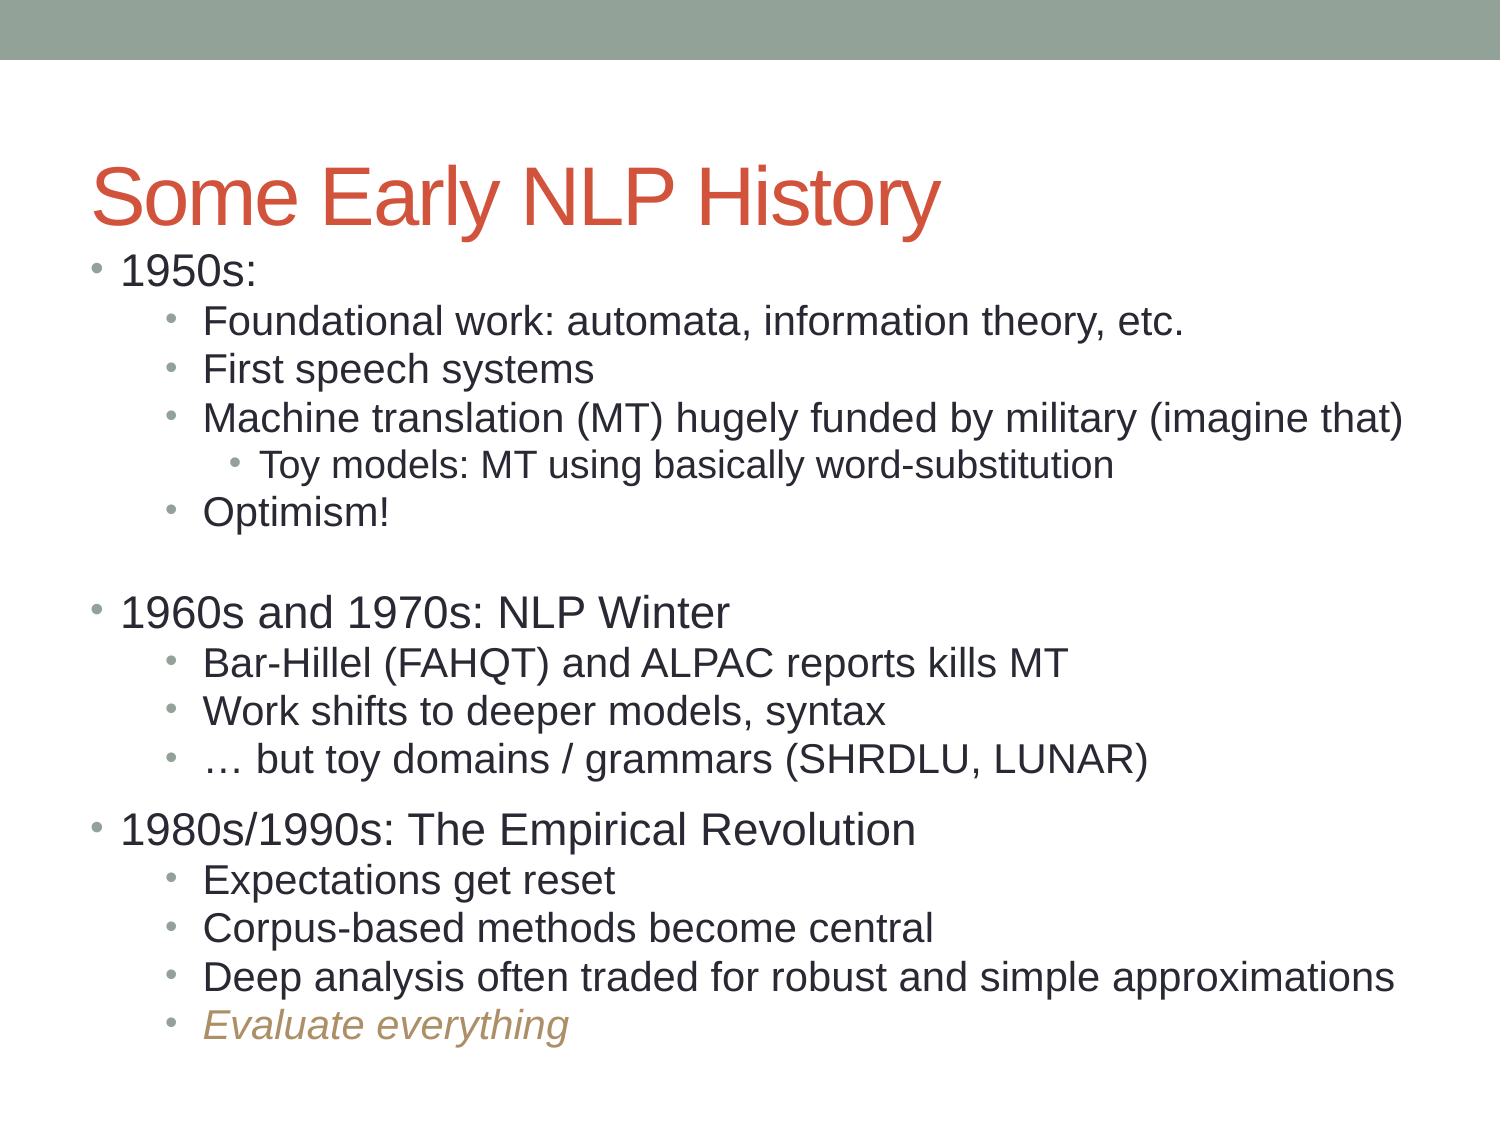

Some Early NLP History
1950s:
Foundational work: automata, information theory, etc.
First speech systems
Machine translation (MT) hugely funded by military (imagine that)
Toy models: MT using basically word-substitution
Optimism!

1960s and 1970s: NLP Winter
Bar-Hillel (FAHQT) and ALPAC reports kills MT
Work shifts to deeper models, syntax
… but toy domains / grammars (SHRDLU, LUNAR)

1980s/1990s: The Empirical Revolution
Expectations get reset
Corpus-based methods become central
Deep analysis often traded for robust and simple approximations
Evaluate everything